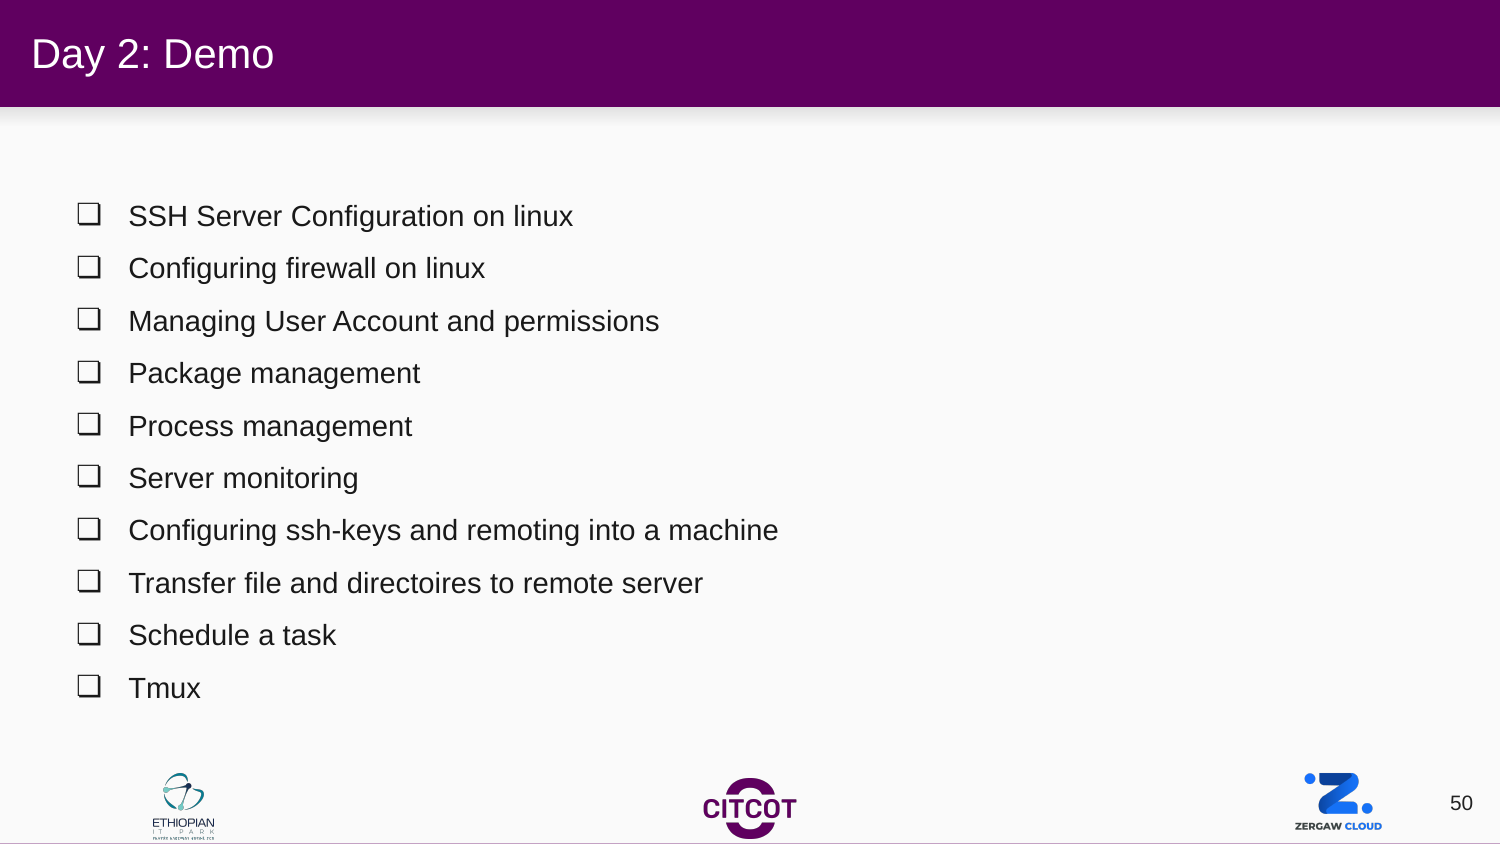

# Day 2: Demo
SSH Server Configuration on linux
Configuring firewall on linux
Managing User Account and permissions
Package management
Process management
Server monitoring
Configuring ssh-keys and remoting into a machine
Transfer file and directoires to remote server
Schedule a task
Tmux
50